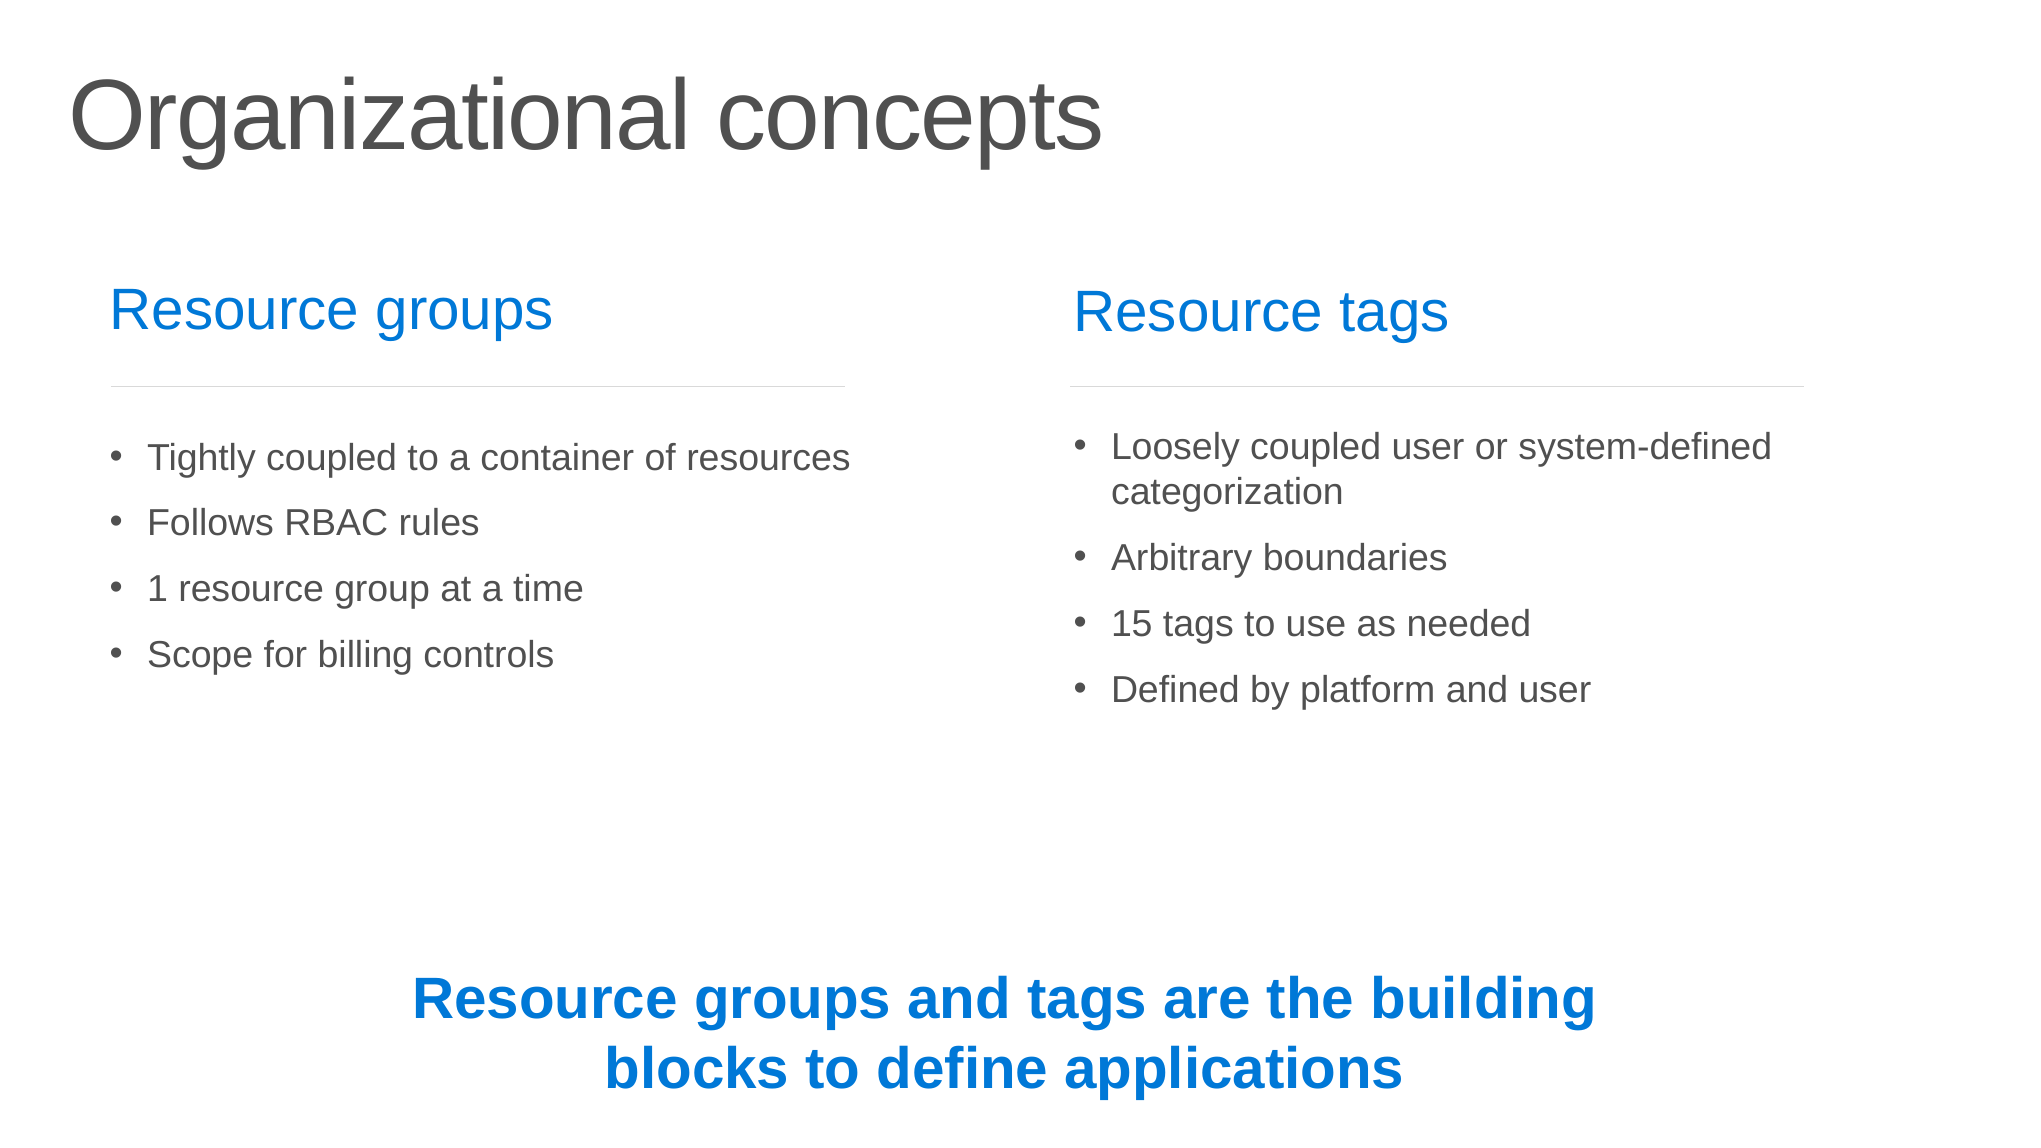

# Organizational concepts
Resource tags

Loosely coupled user or system-defined categorization
Arbitrary boundaries
15 tags to use as needed
Defined by platform and user
Resource groups

Tightly coupled to a container of resources
Follows RBAC rules
1 resource group at a time
Scope for billing controls
Resource groups and tags are the building blocks to define applications